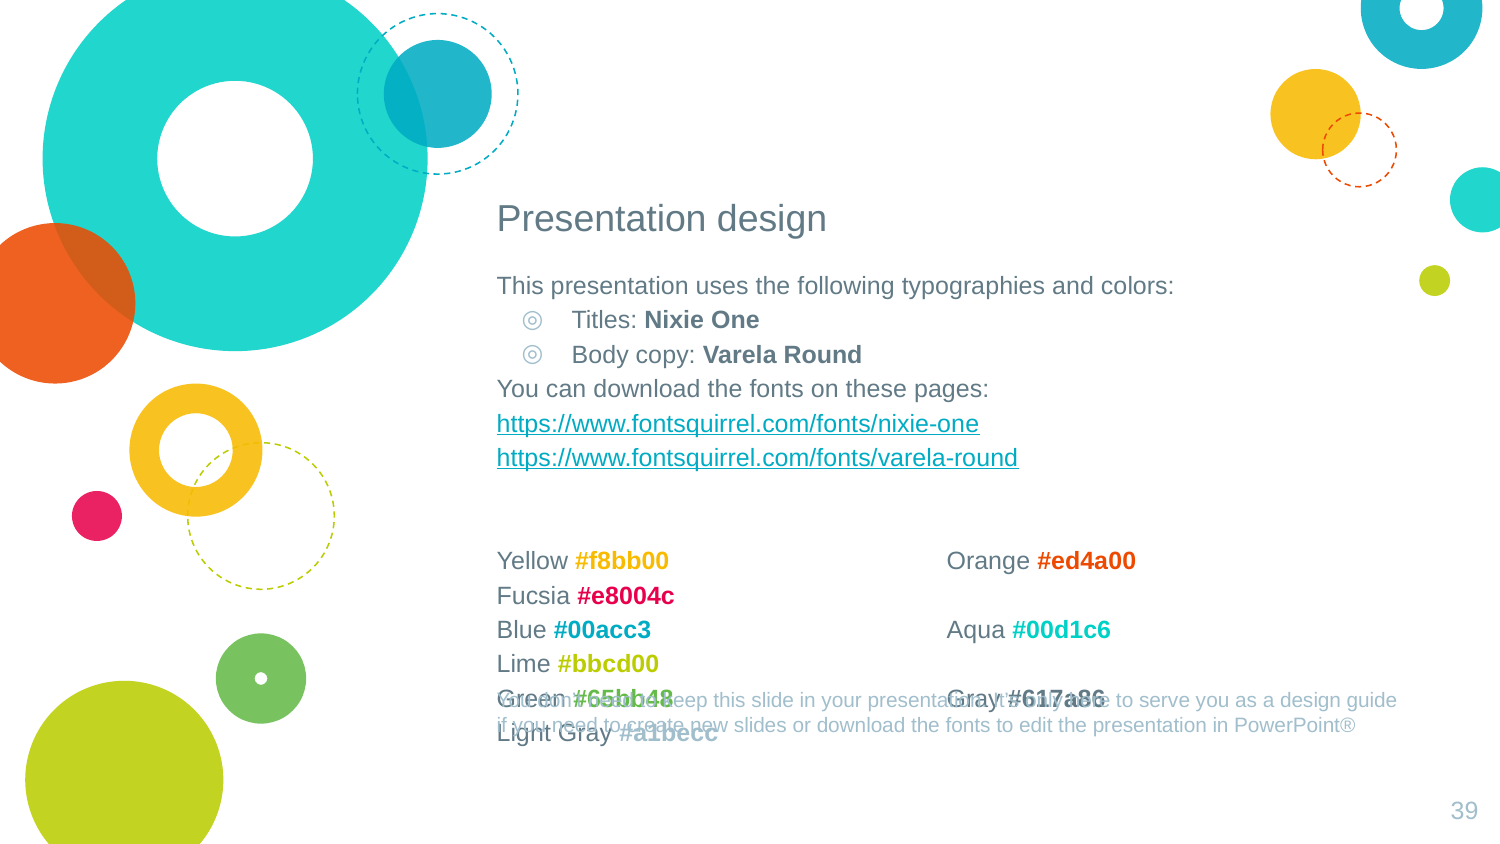

# Presentation design
This presentation uses the following typographies and colors:
Titles: Nixie One
Body copy: Varela Round
You can download the fonts on these pages:
https://www.fontsquirrel.com/fonts/nixie-one
https://www.fontsquirrel.com/fonts/varela-round

Yellow #f8bb00		Orange #ed4a00		Fucsia #e8004c
Blue #00acc3		Aqua #00d1c6		Lime #bbcd00
Green #65bb48		Gray #617a86		Light Gray #a1becc

You don’t need to keep this slide in your presentation. It’s only here to serve you as a design guide if you need to create new slides or download the fonts to edit the presentation in PowerPoint®

39